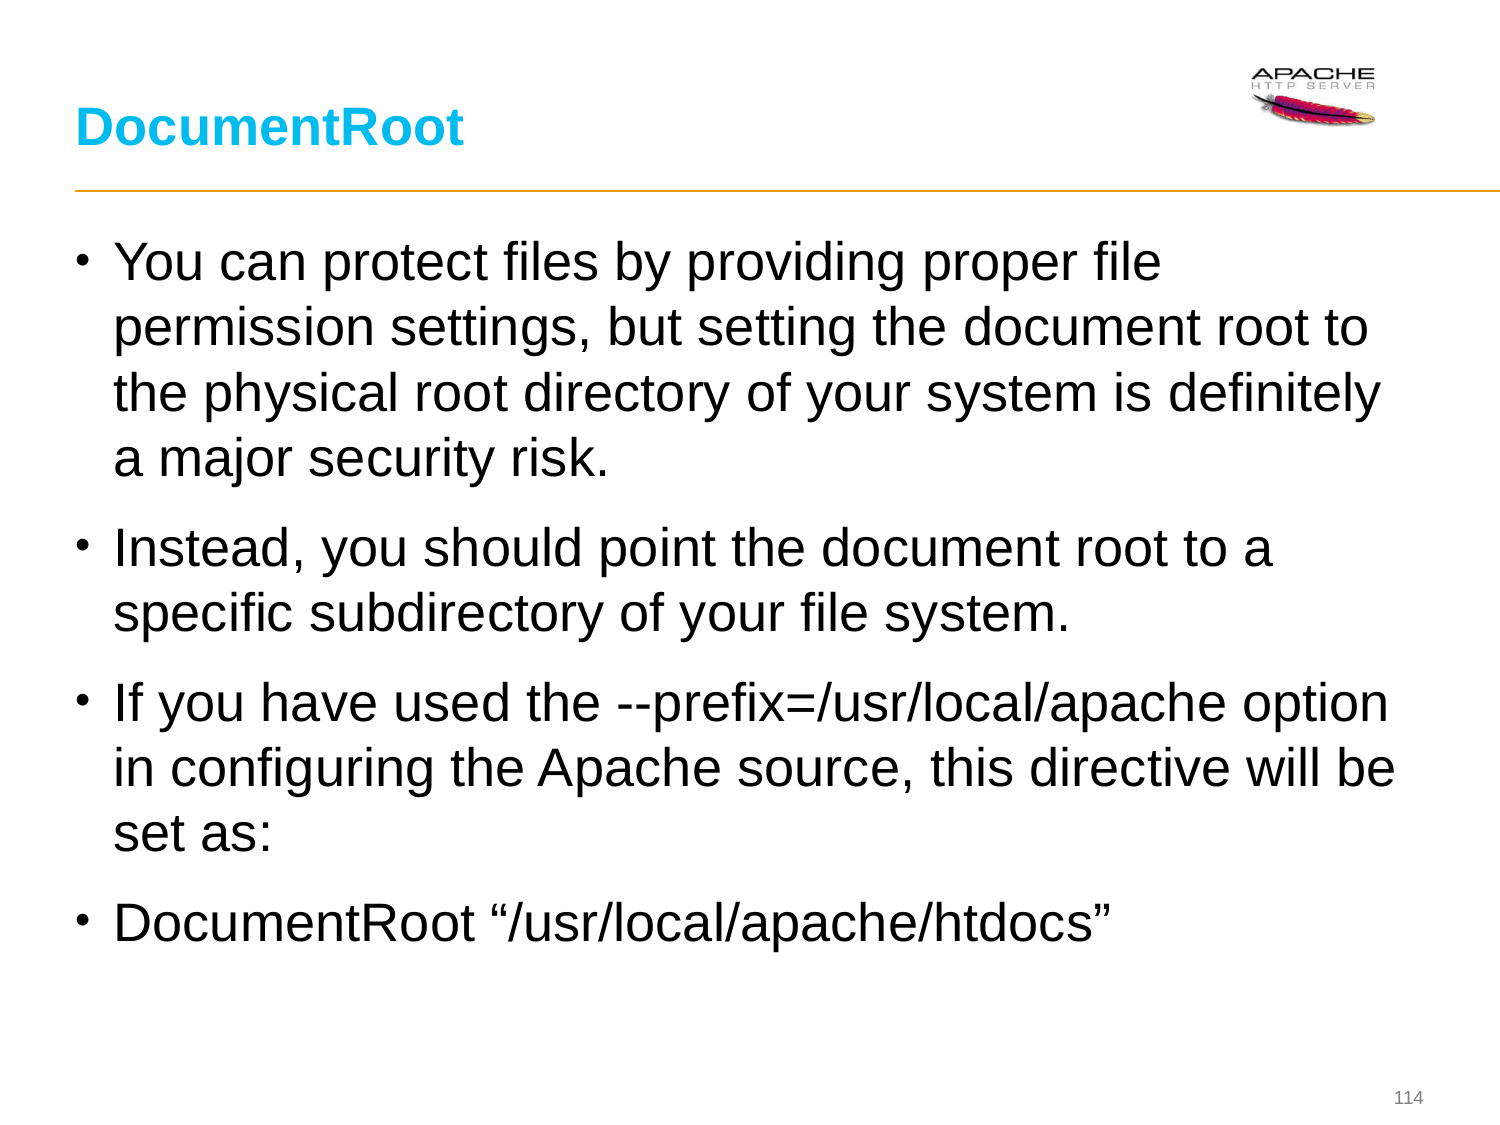

# DocumentRoot
You can protect files by providing proper file permission settings, but setting the document root to the physical root directory of your system is definitely a major security risk.
Instead, you should point the document root to a specific subdirectory of your file system.
If you have used the --prefix=/usr/local/apache option in configuring the Apache source, this directive will be set as:
DocumentRoot “/usr/local/apache/htdocs”